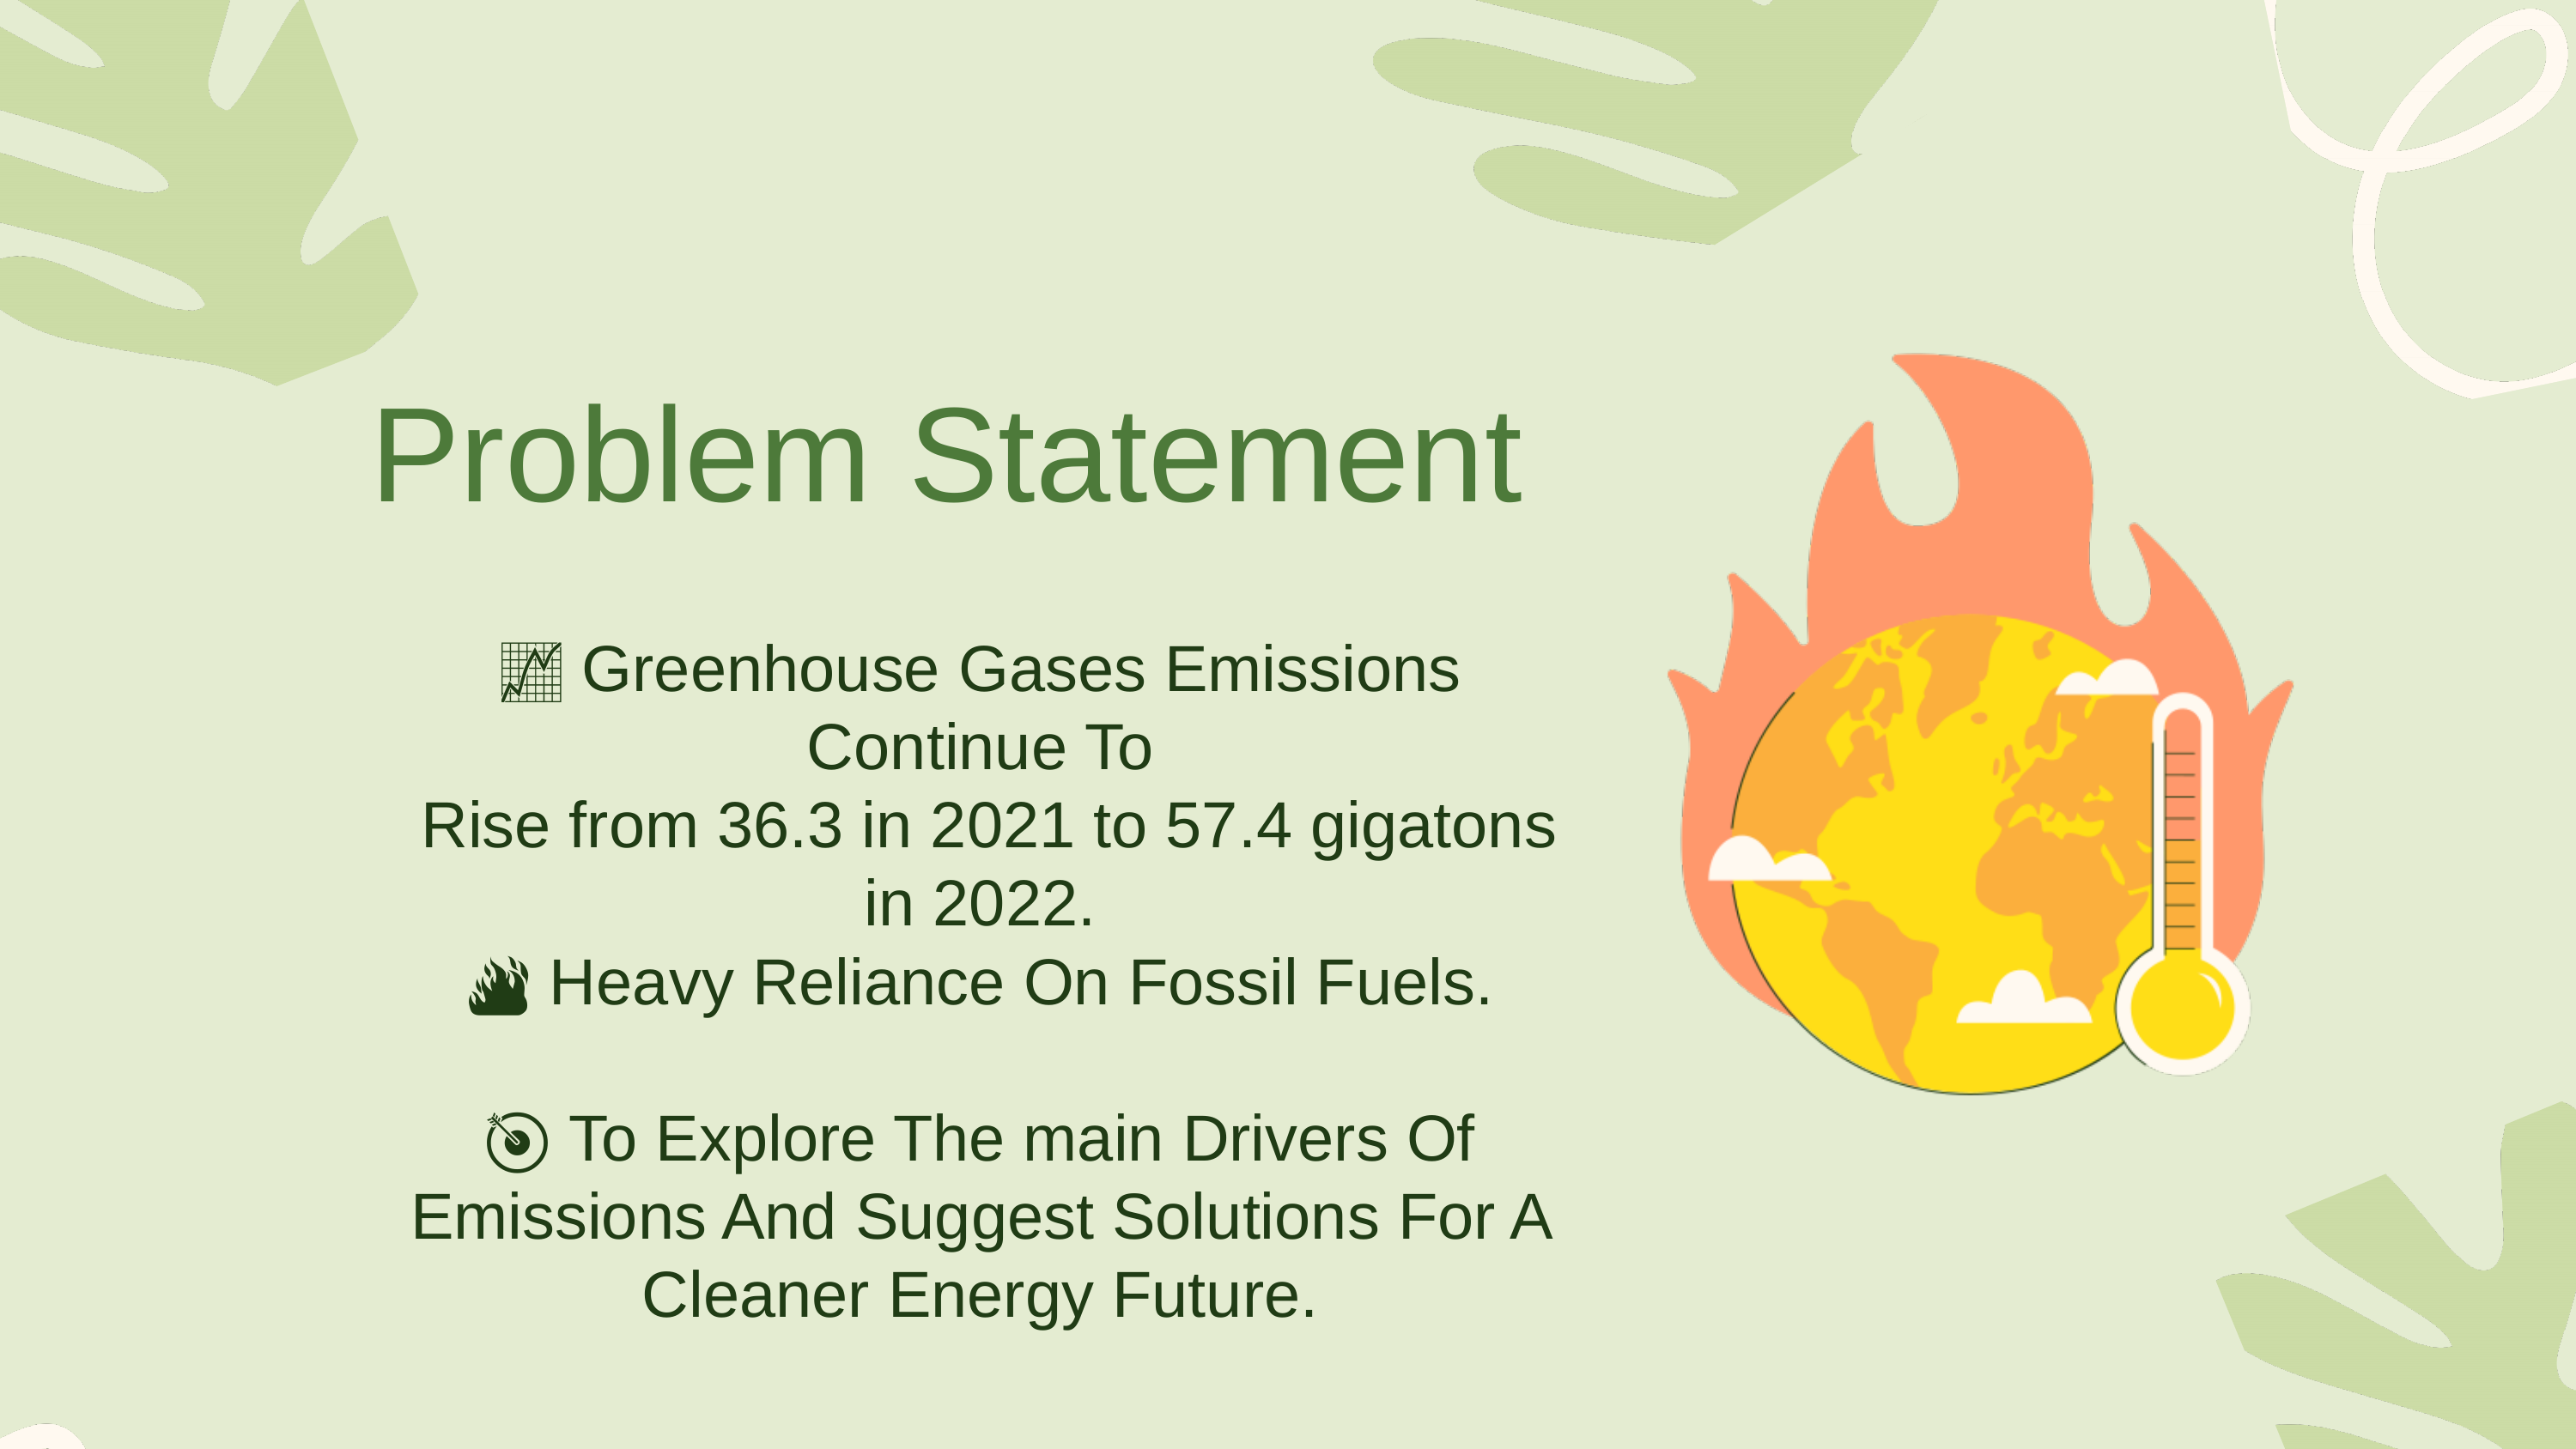

Problem Statement
📈 Greenhouse Gases Emissions Continue To
 Rise from 36.3 in 2021 to 57.4 gigatons in 2022.
🔥 Heavy Reliance On Fossil Fuels.

🎯 To Explore The main Drivers Of Emissions And Suggest Solutions For A Cleaner Energy Future.